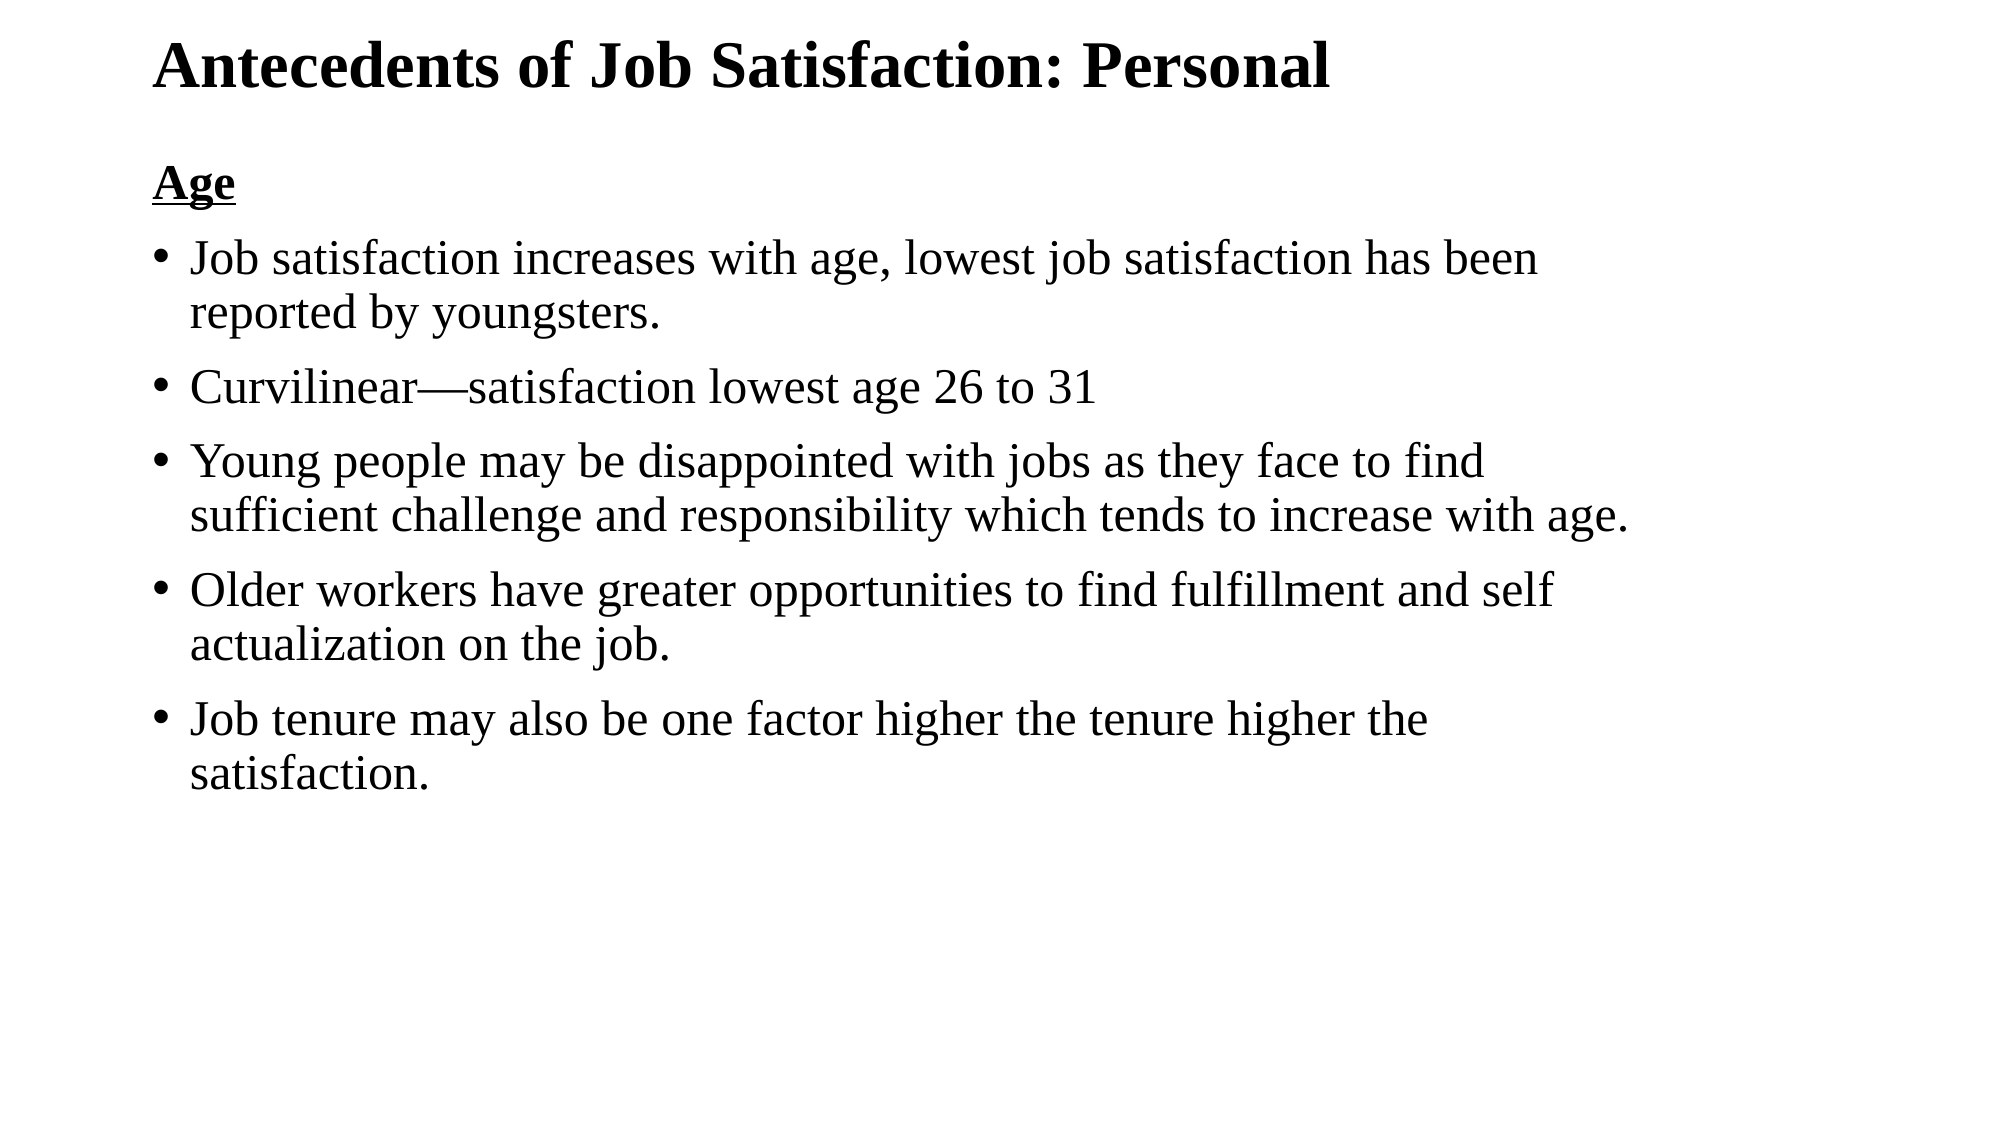

# Antecedents of Job Satisfaction: Personal
Age
Job satisfaction increases with age, lowest job satisfaction has been reported by youngsters.
Curvilinear—satisfaction lowest age 26 to 31
Young people may be disappointed with jobs as they face to find sufficient challenge and responsibility which tends to increase with age.
Older workers have greater opportunities to find fulfillment and self actualization on the job.
Job tenure may also be one factor higher the tenure higher the satisfaction.